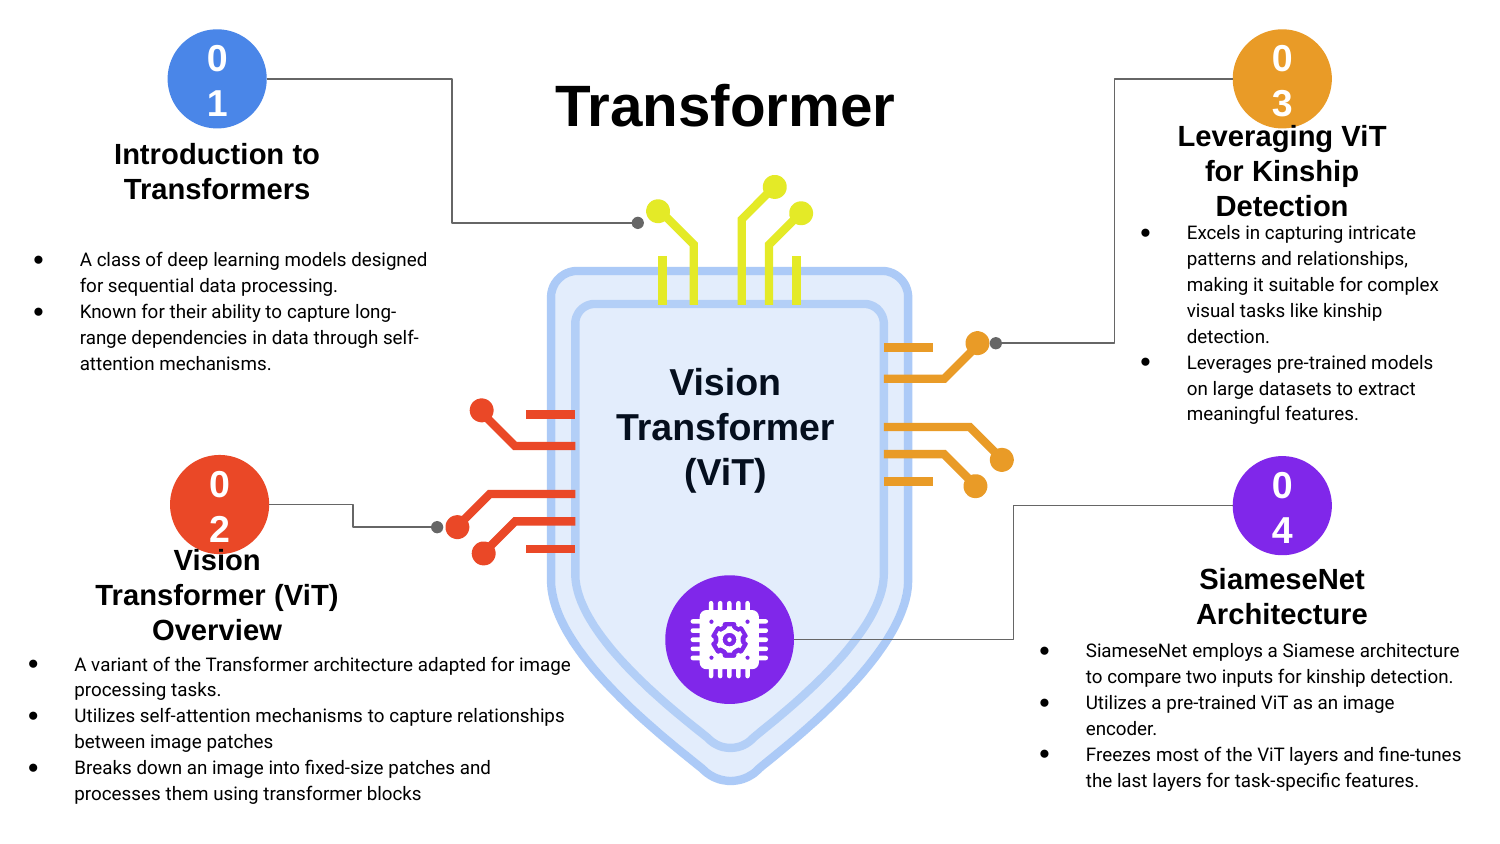

01
Introduction to Transformers
A class of deep learning models designed for sequential data processing.
Known for their ability to capture long-range dependencies in data through self-attention mechanisms.

03
Leveraging ViT for Kinship Detection
Excels in capturing intricate patterns and relationships, making it suitable for complex visual tasks like kinship detection.
Leverages pre-trained models on large datasets to extract meaningful features.

# Transformer

Vision Transformer (ViT)
02
A variant of the Transformer architecture adapted for image processing tasks.
Utilizes self-attention mechanisms to capture relationships between image patches
Breaks down an image into fixed-size patches and processes them using transformer blocks
04
SiameseNet Architecture
SiameseNet employs a Siamese architecture to compare two inputs for kinship detection.
Utilizes a pre-trained ViT as an image encoder.
Freezes most of the ViT layers and fine-tunes the last layers for task-specific features.

Vision Transformer (ViT) Overview